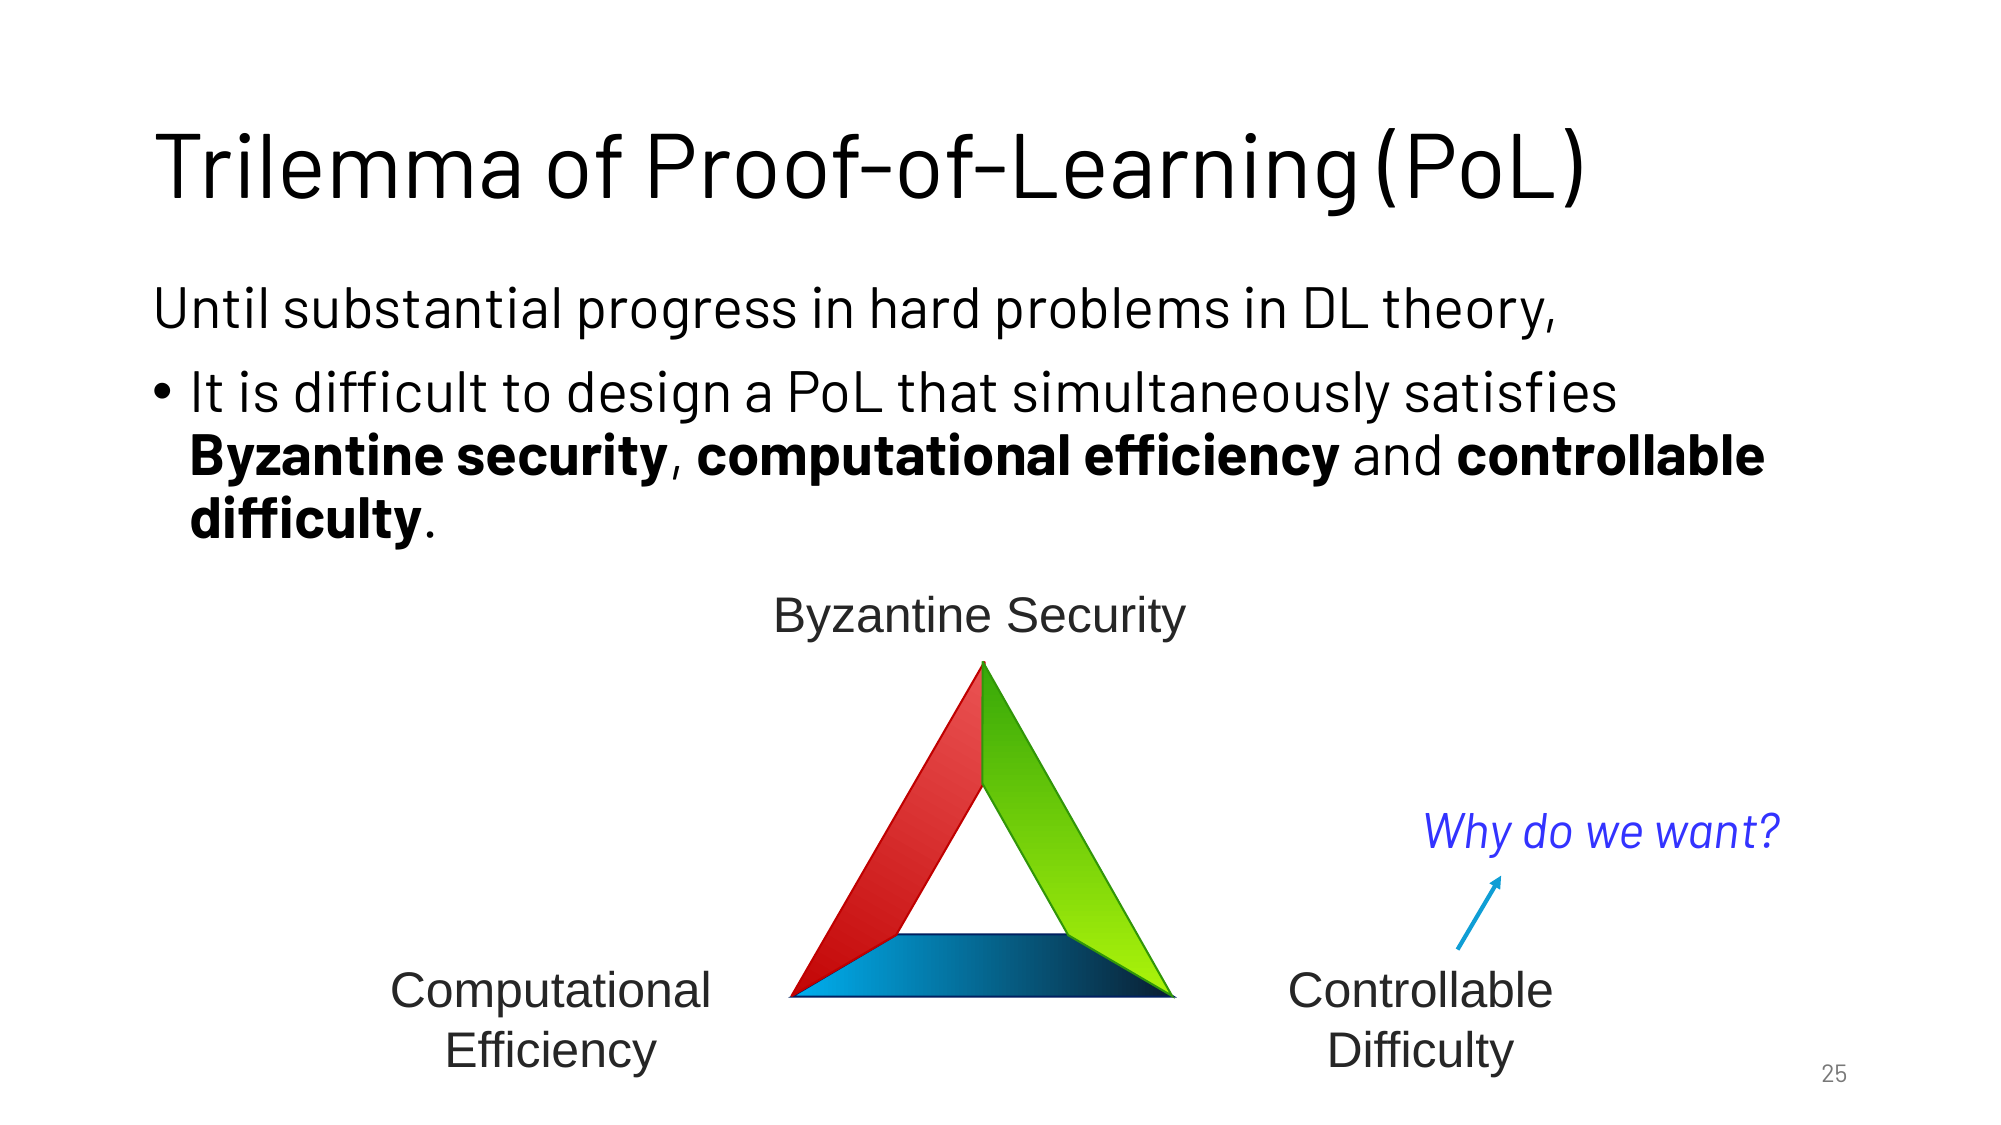

# Trilemma of Proof-of-Learning (PoL)
Until substantial progress in hard problems in DL theory,
It is difficult to design a PoL that simultaneously satisfies Byzantine security, computational efficiency and controllable difficulty.
Byzantine Security

Why do we want?
Computational Efficiency
Controllable Difficulty
25